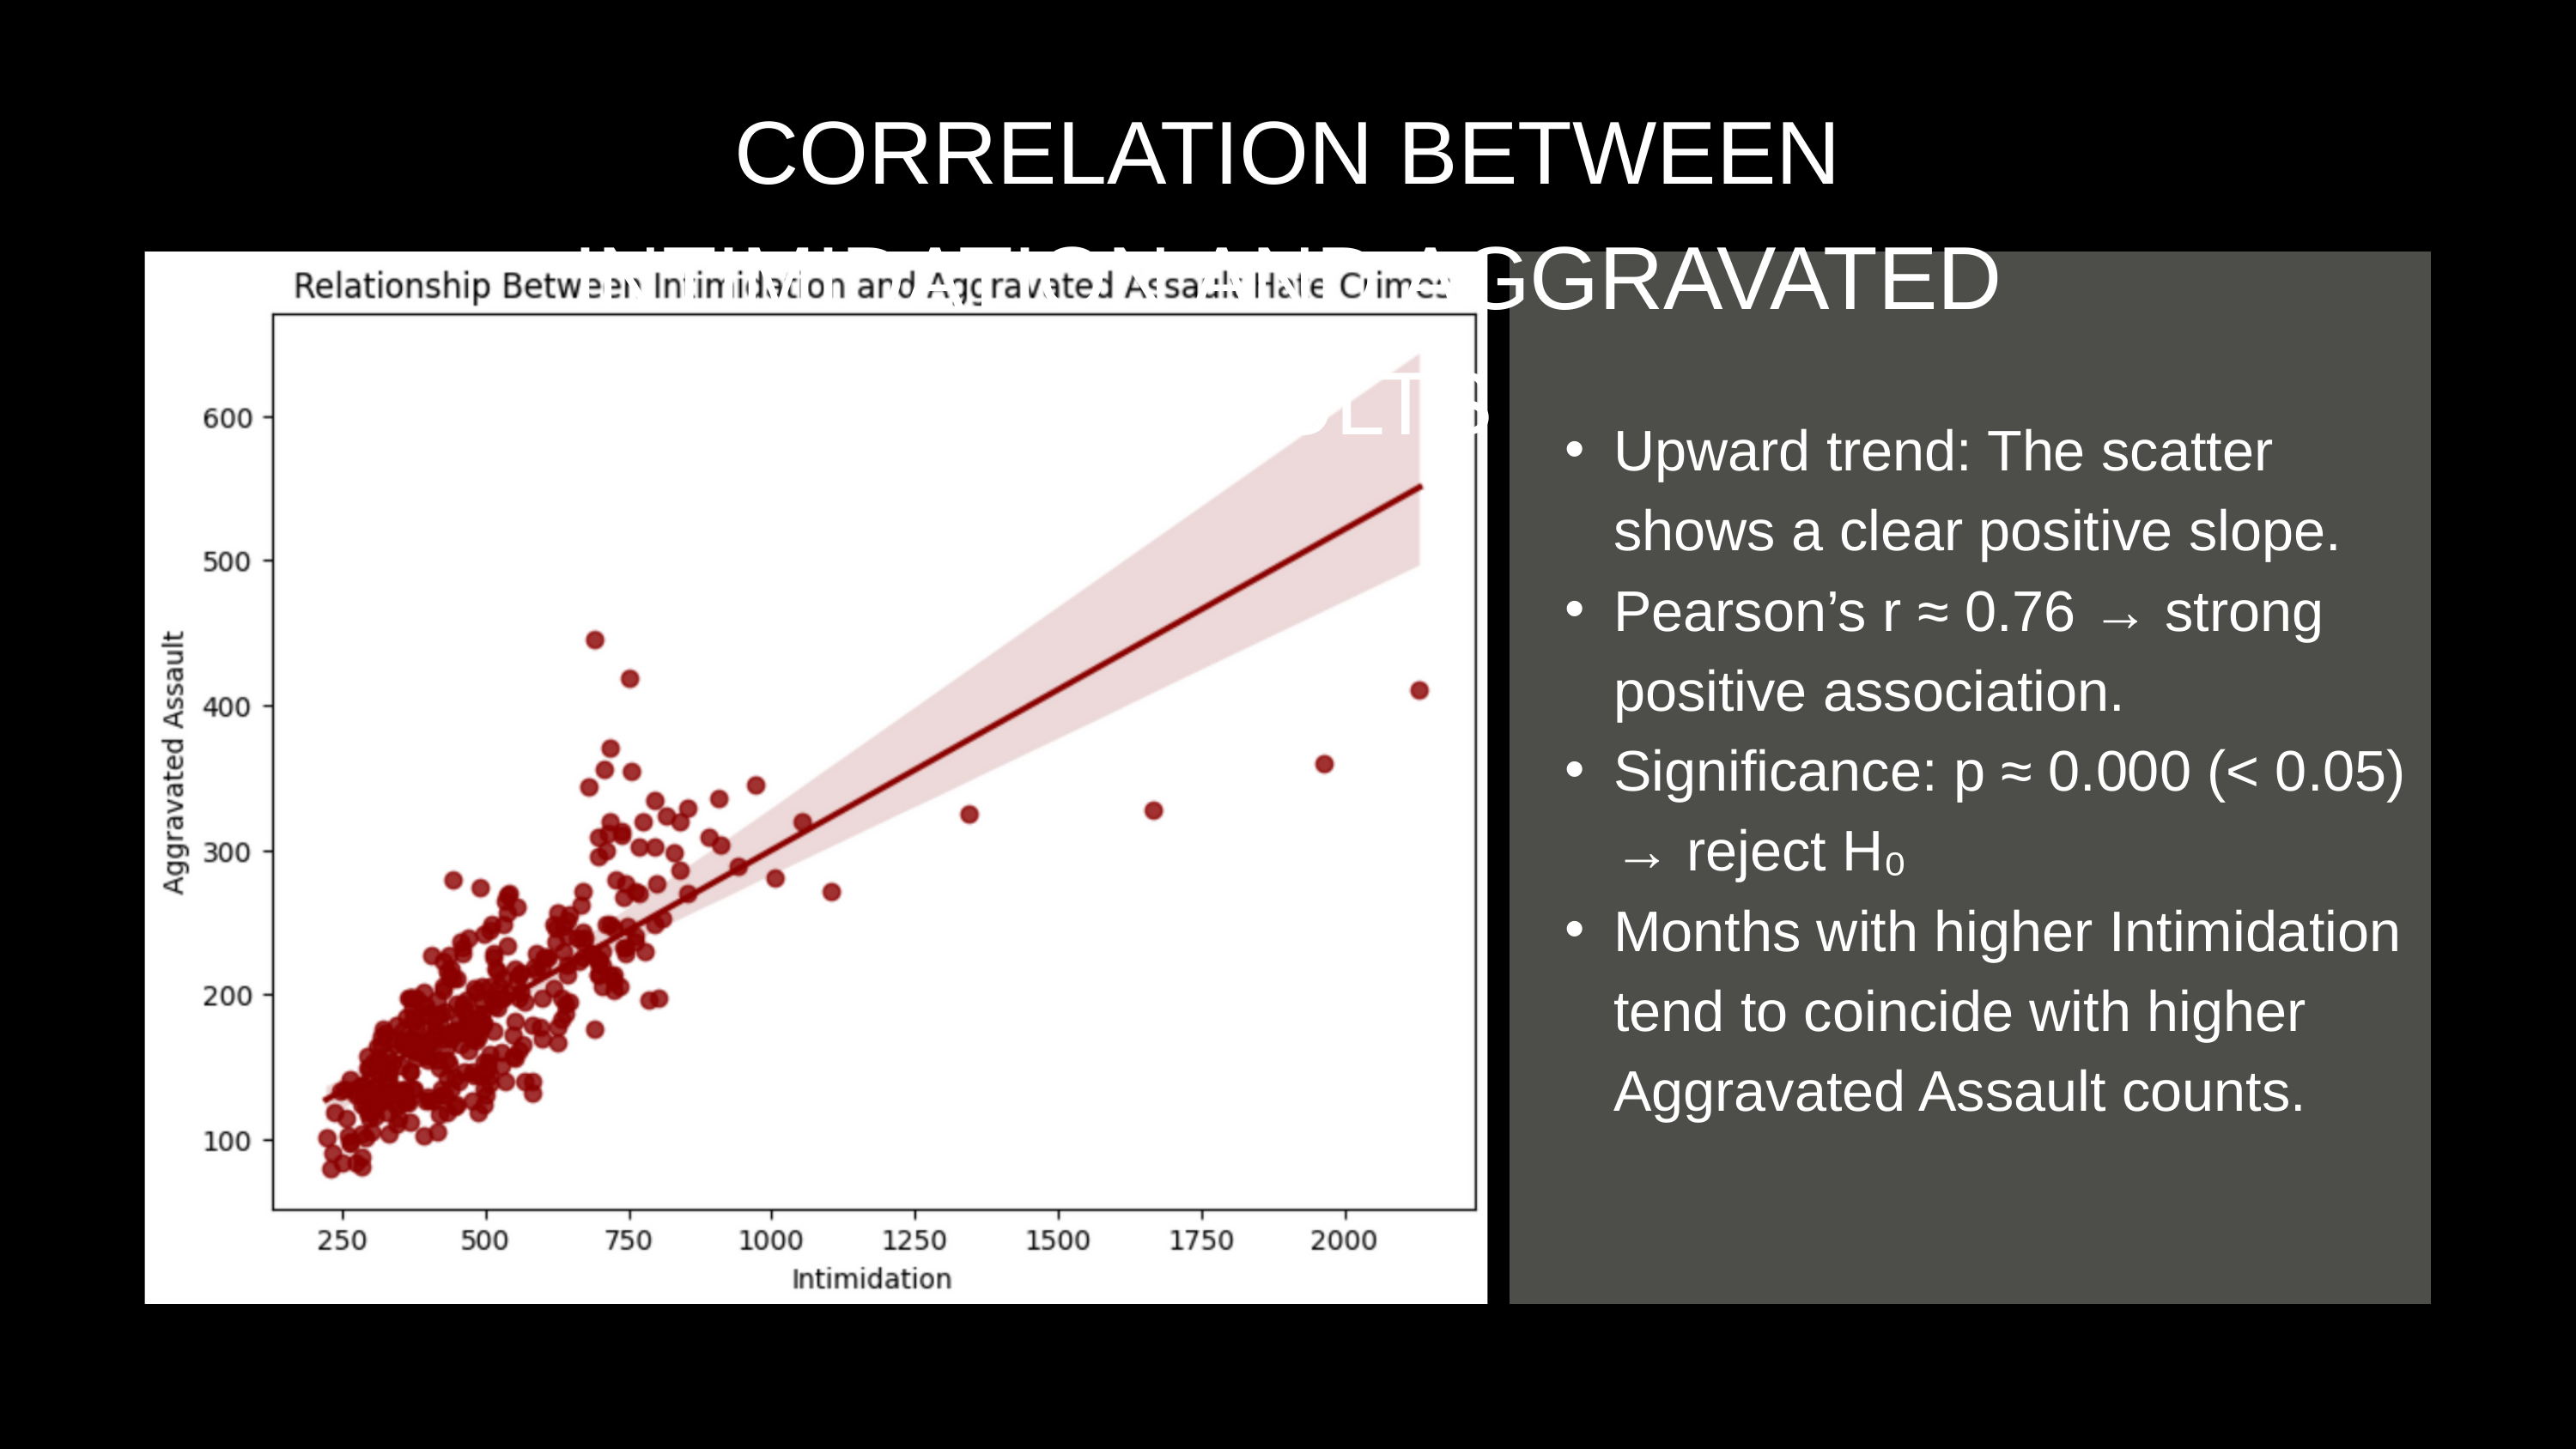

CORRELATION BETWEEN INTIMIDATION AND AGGRAVATED ASSAULTS

Upward trend: The scatter shows a clear positive slope.
Pearson’s r ≈ 0.76 → strong positive association.
Significance: p ≈ 0.000 (< 0.05) → reject H₀
Months with higher Intimidation tend to coincide with higher Aggravated Assault counts.